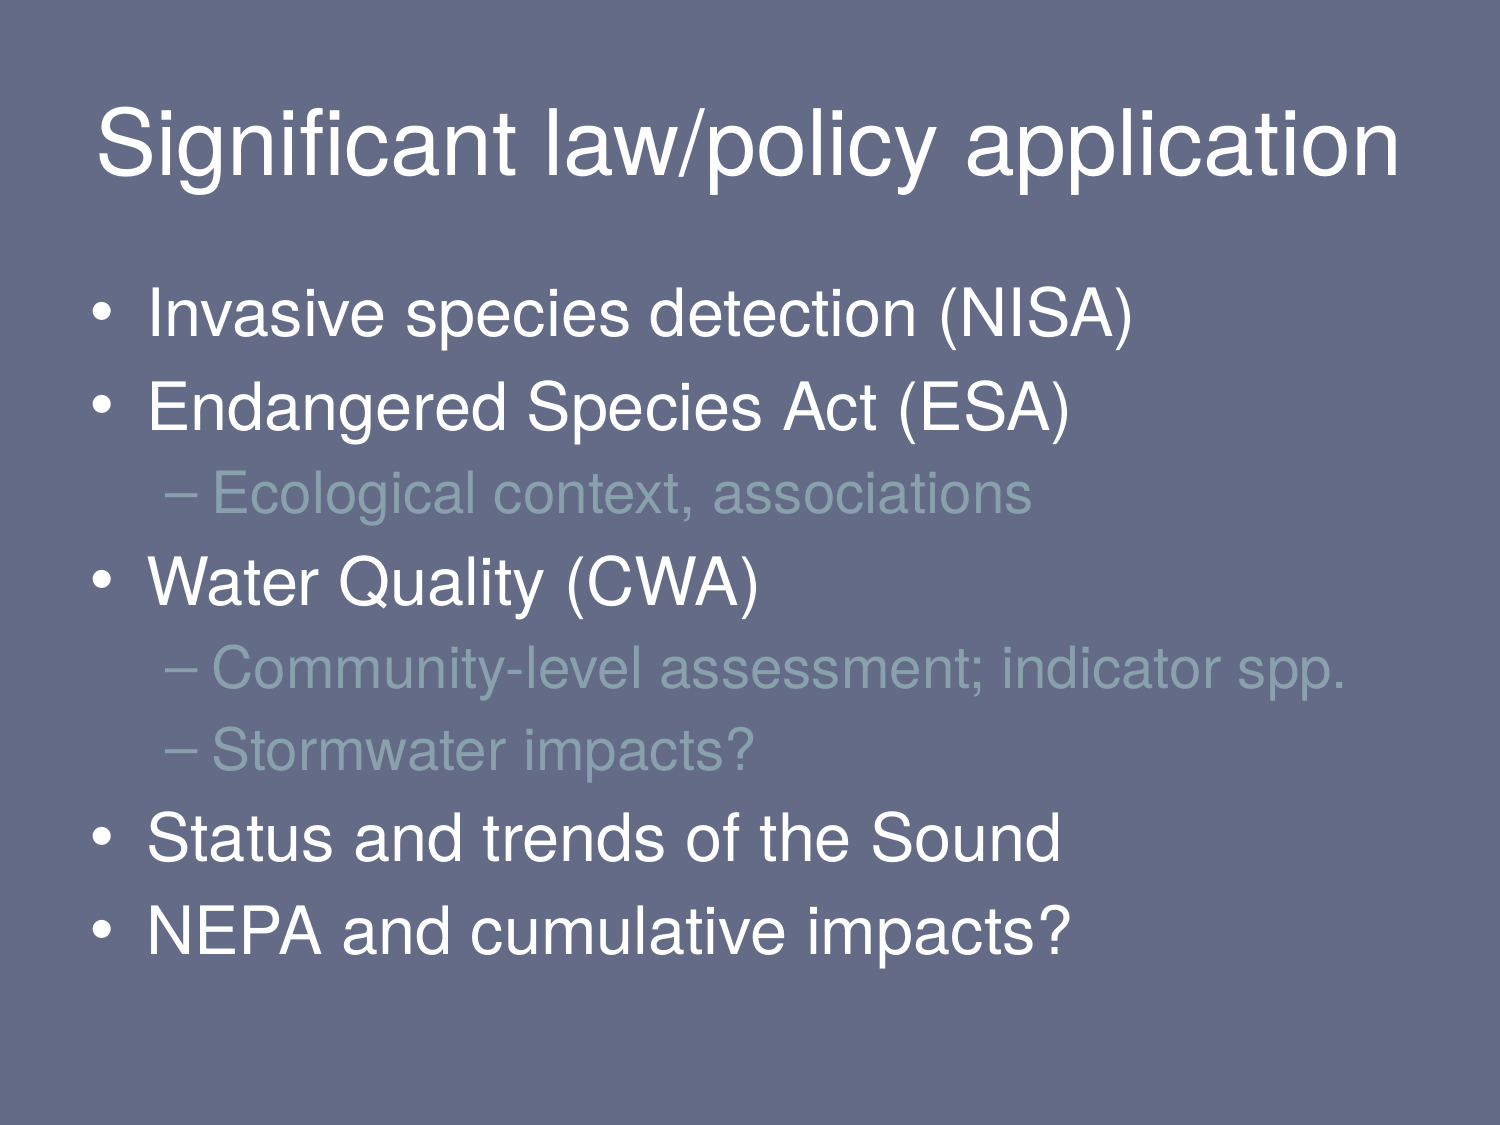

# Significant law/policy application
Invasive species detection (NISA)
Endangered Species Act (ESA)
Ecological context, associations
Water Quality (CWA)
Community-level assessment; indicator spp.
Stormwater impacts?
Status and trends of the Sound
NEPA and cumulative impacts?